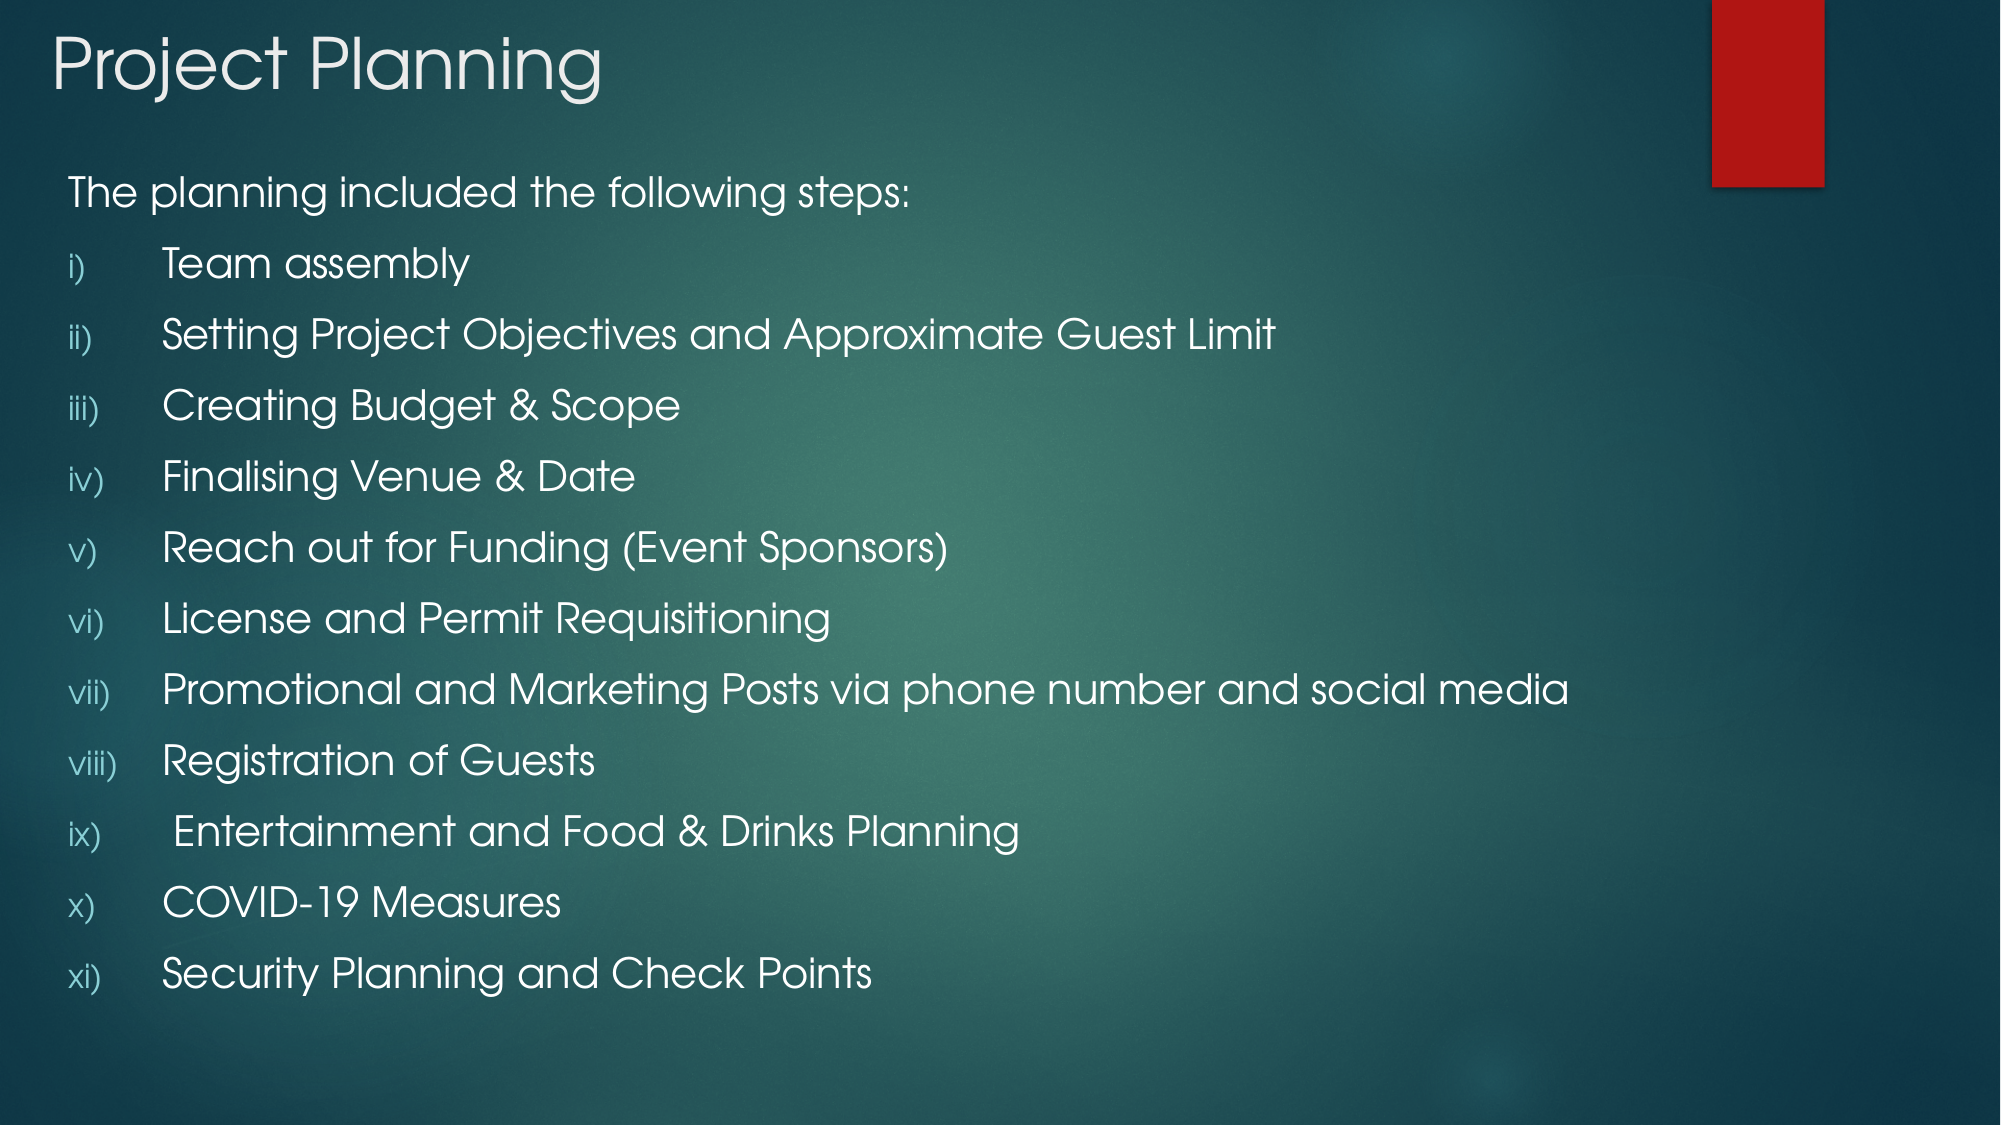

# Project Planning
The planning included the following steps:
Team assembly
Setting Project Objectives and Approximate Guest Limit
Creating Budget & Scope
Finalising Venue & Date
Reach out for Funding (Event Sponsors)
License and Permit Requisitioning
Promotional and Marketing Posts via phone number and social media
Registration of Guests
 Entertainment and Food & Drinks Planning
COVID-19 Measures
Security Planning and Check Points